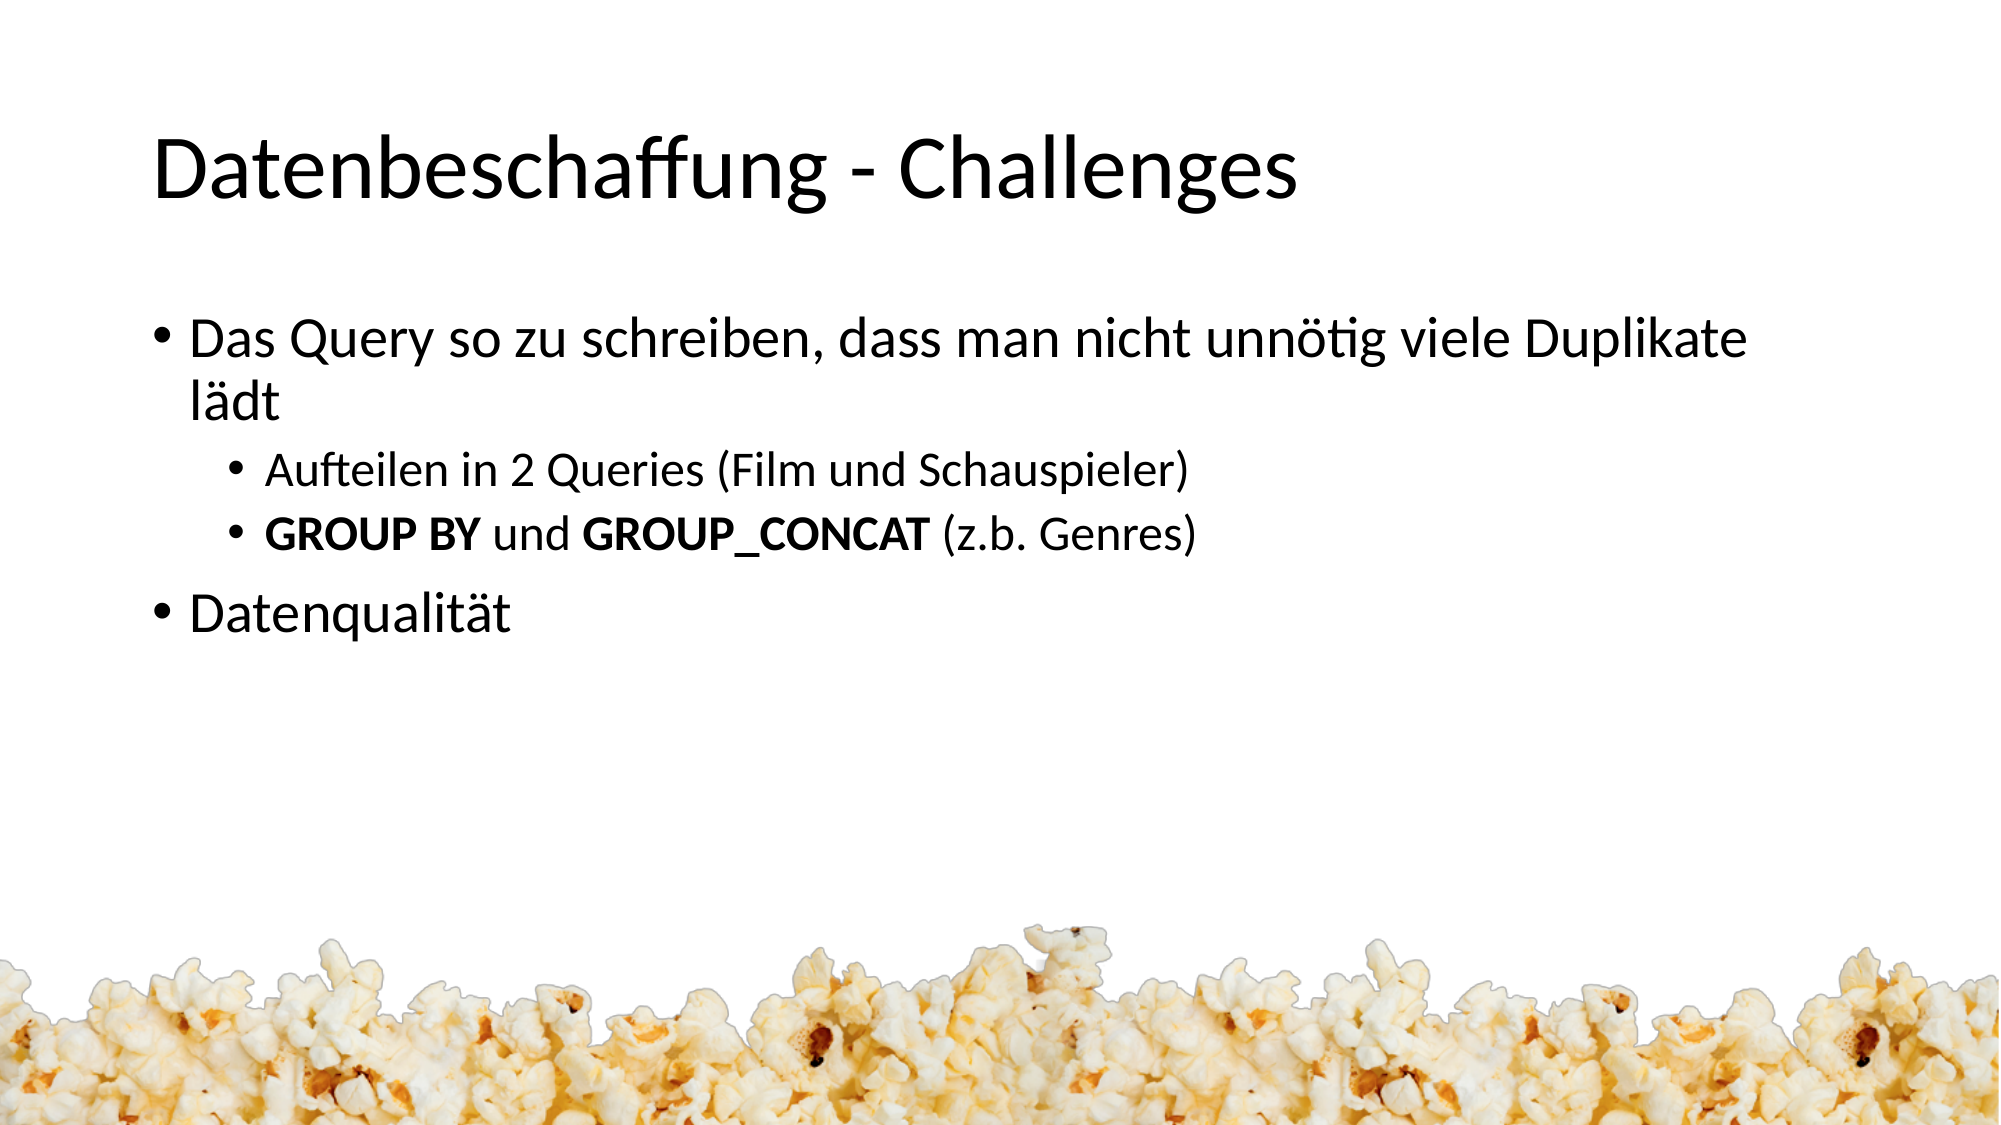

# Datenbeschaffung - Challenges
Das Query so zu schreiben, dass man nicht unnötig viele Duplikate lädt
Aufteilen in 2 Queries (Film und Schauspieler)
GROUP BY und GROUP_CONCAT (z.b. Genres)
Datenqualität